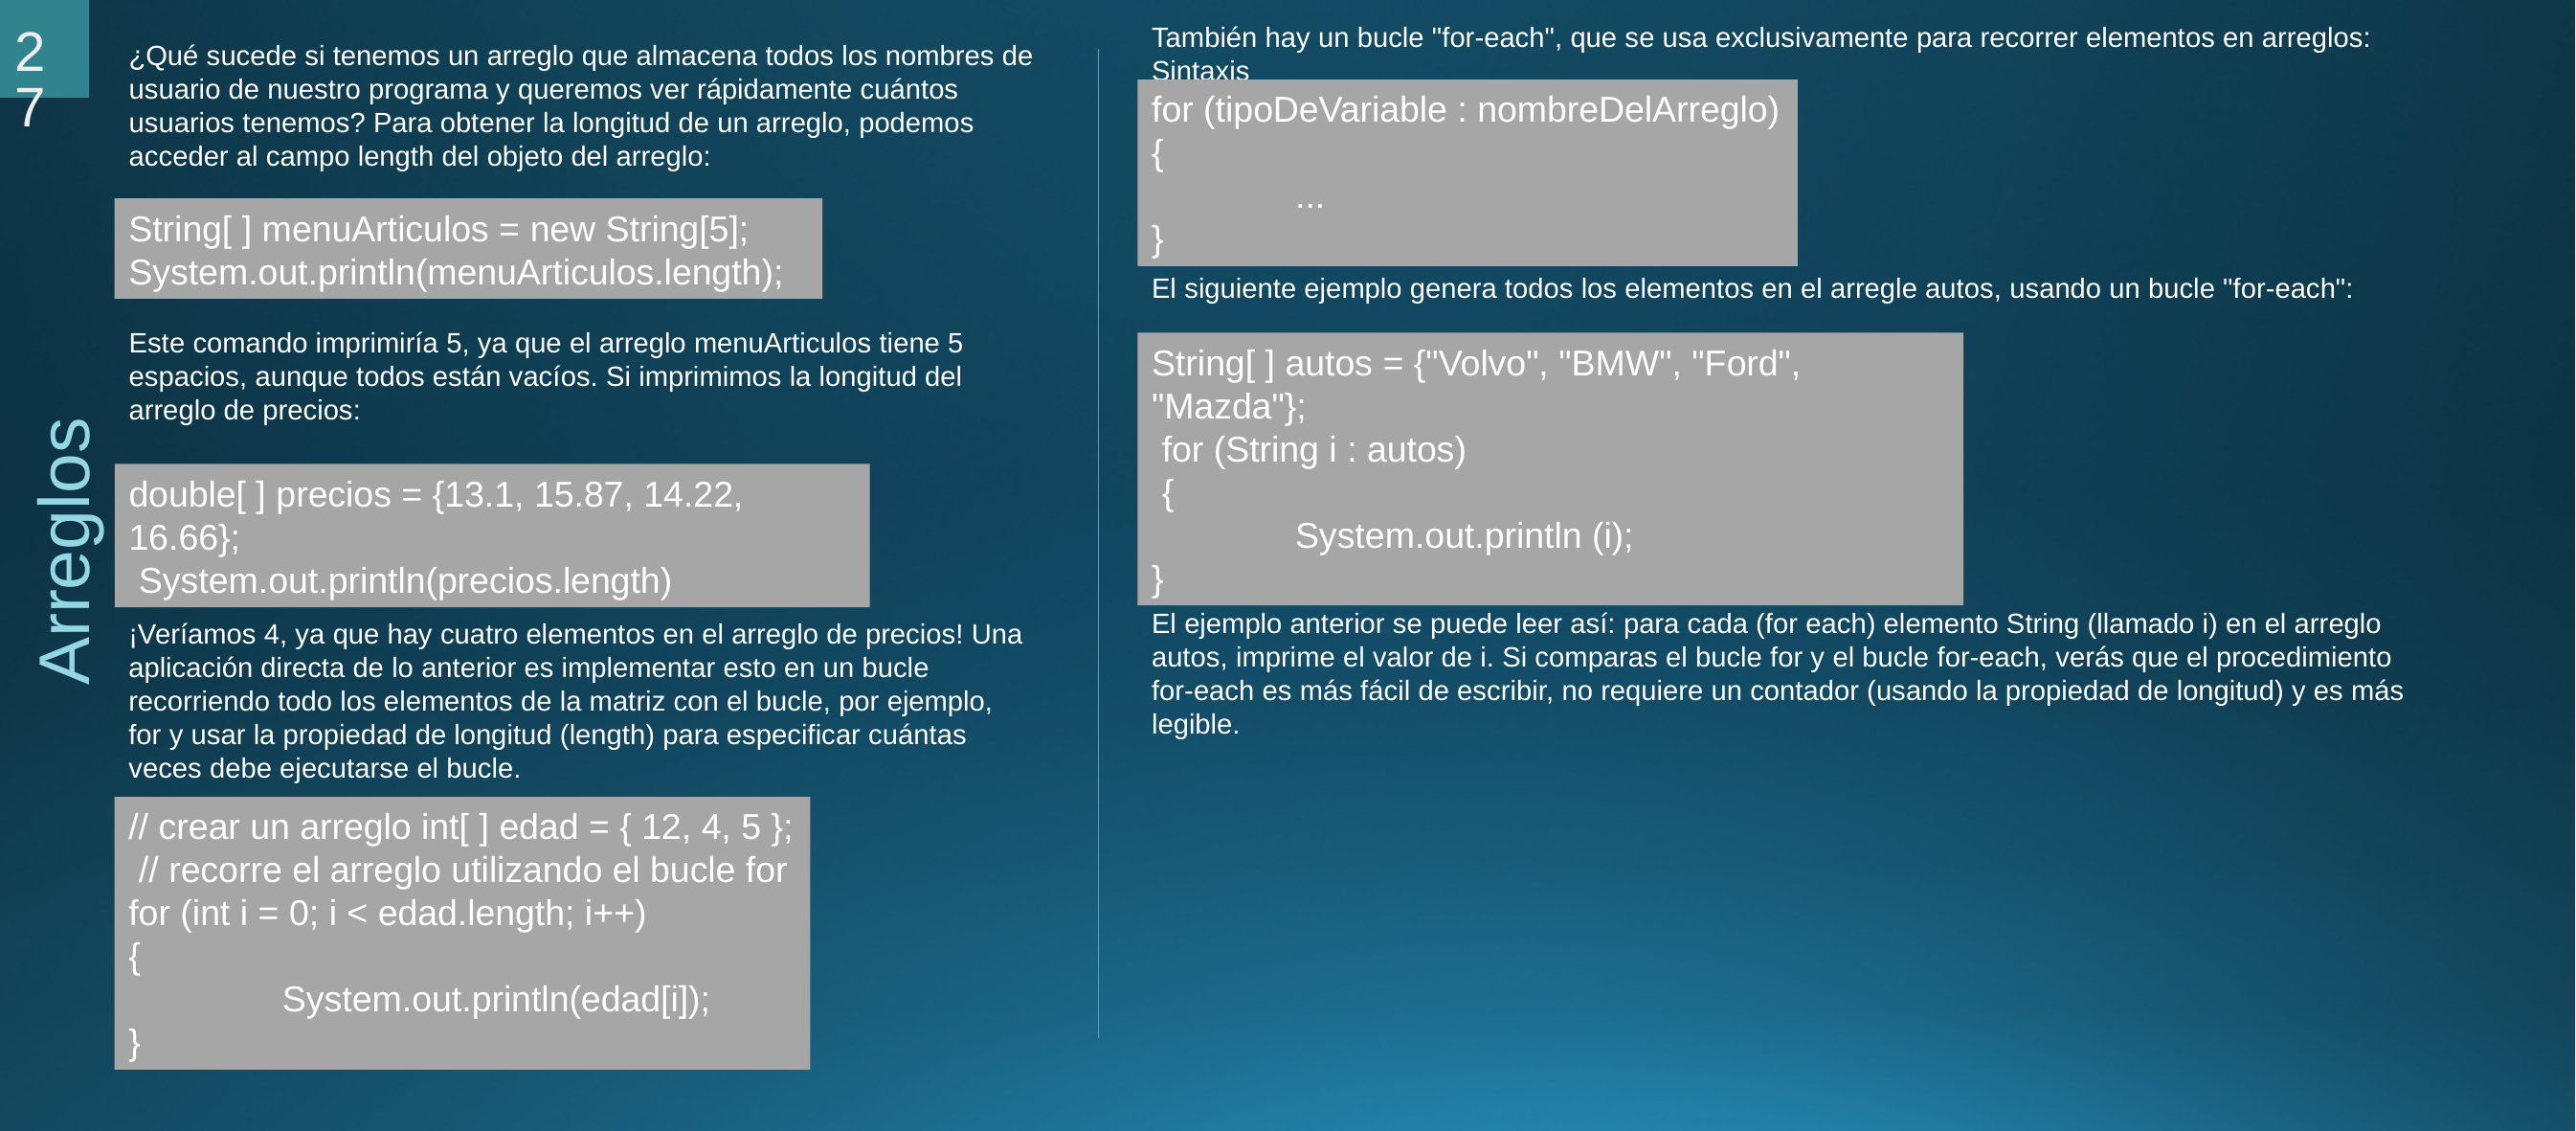

27
También hay un bucle "for-each", que se usa exclusivamente para recorrer elementos en arreglos: Sintaxis
¿Qué sucede si tenemos un arreglo que almacena todos los nombres de usuario de nuestro programa y queremos ver rápidamente cuántos usuarios tenemos? Para obtener la longitud de un arreglo, podemos acceder al campo length del objeto del arreglo:
for (tipoDeVariable : nombreDelArreglo) {
	...
}
String[ ] menuArticulos = new String[5];
System.out.println(menuArticulos.length);
El siguiente ejemplo genera todos los elementos en el arregle autos, usando un bucle "for-each":
Este comando imprimiría 5, ya que el arreglo menuArticulos tiene 5 espacios, aunque todos están vacíos. Si imprimimos la longitud del arreglo de precios:
String[ ] autos = {"Volvo", "BMW", "Ford", "Mazda"};
 for (String i : autos)
 {
	System.out.println (i);
}
double[ ] precios = {13.1, 15.87, 14.22, 16.66};
 System.out.println(precios.length)
Arreglos
El ejemplo anterior se puede leer así: para cada (for each) elemento String (llamado i) en el arreglo autos, imprime el valor de i. Si comparas el bucle for y el bucle for-each, verás que el procedimiento for-each es más fácil de escribir, no requiere un contador (usando la propiedad de longitud) y es más legible.
¡Veríamos 4, ya que hay cuatro elementos en el arreglo de precios! Una aplicación directa de lo anterior es implementar esto en un bucle recorriendo todo los elementos de la matriz con el bucle, por ejemplo, for y usar la propiedad de longitud (length) para especificar cuántas veces debe ejecutarse el bucle.
// crear un arreglo int[ ] edad = { 12, 4, 5 };
 // recorre el arreglo utilizando el bucle for
for (int i = 0; i < edad.length; i++)
{
	 System.out.println(edad[i]);
}